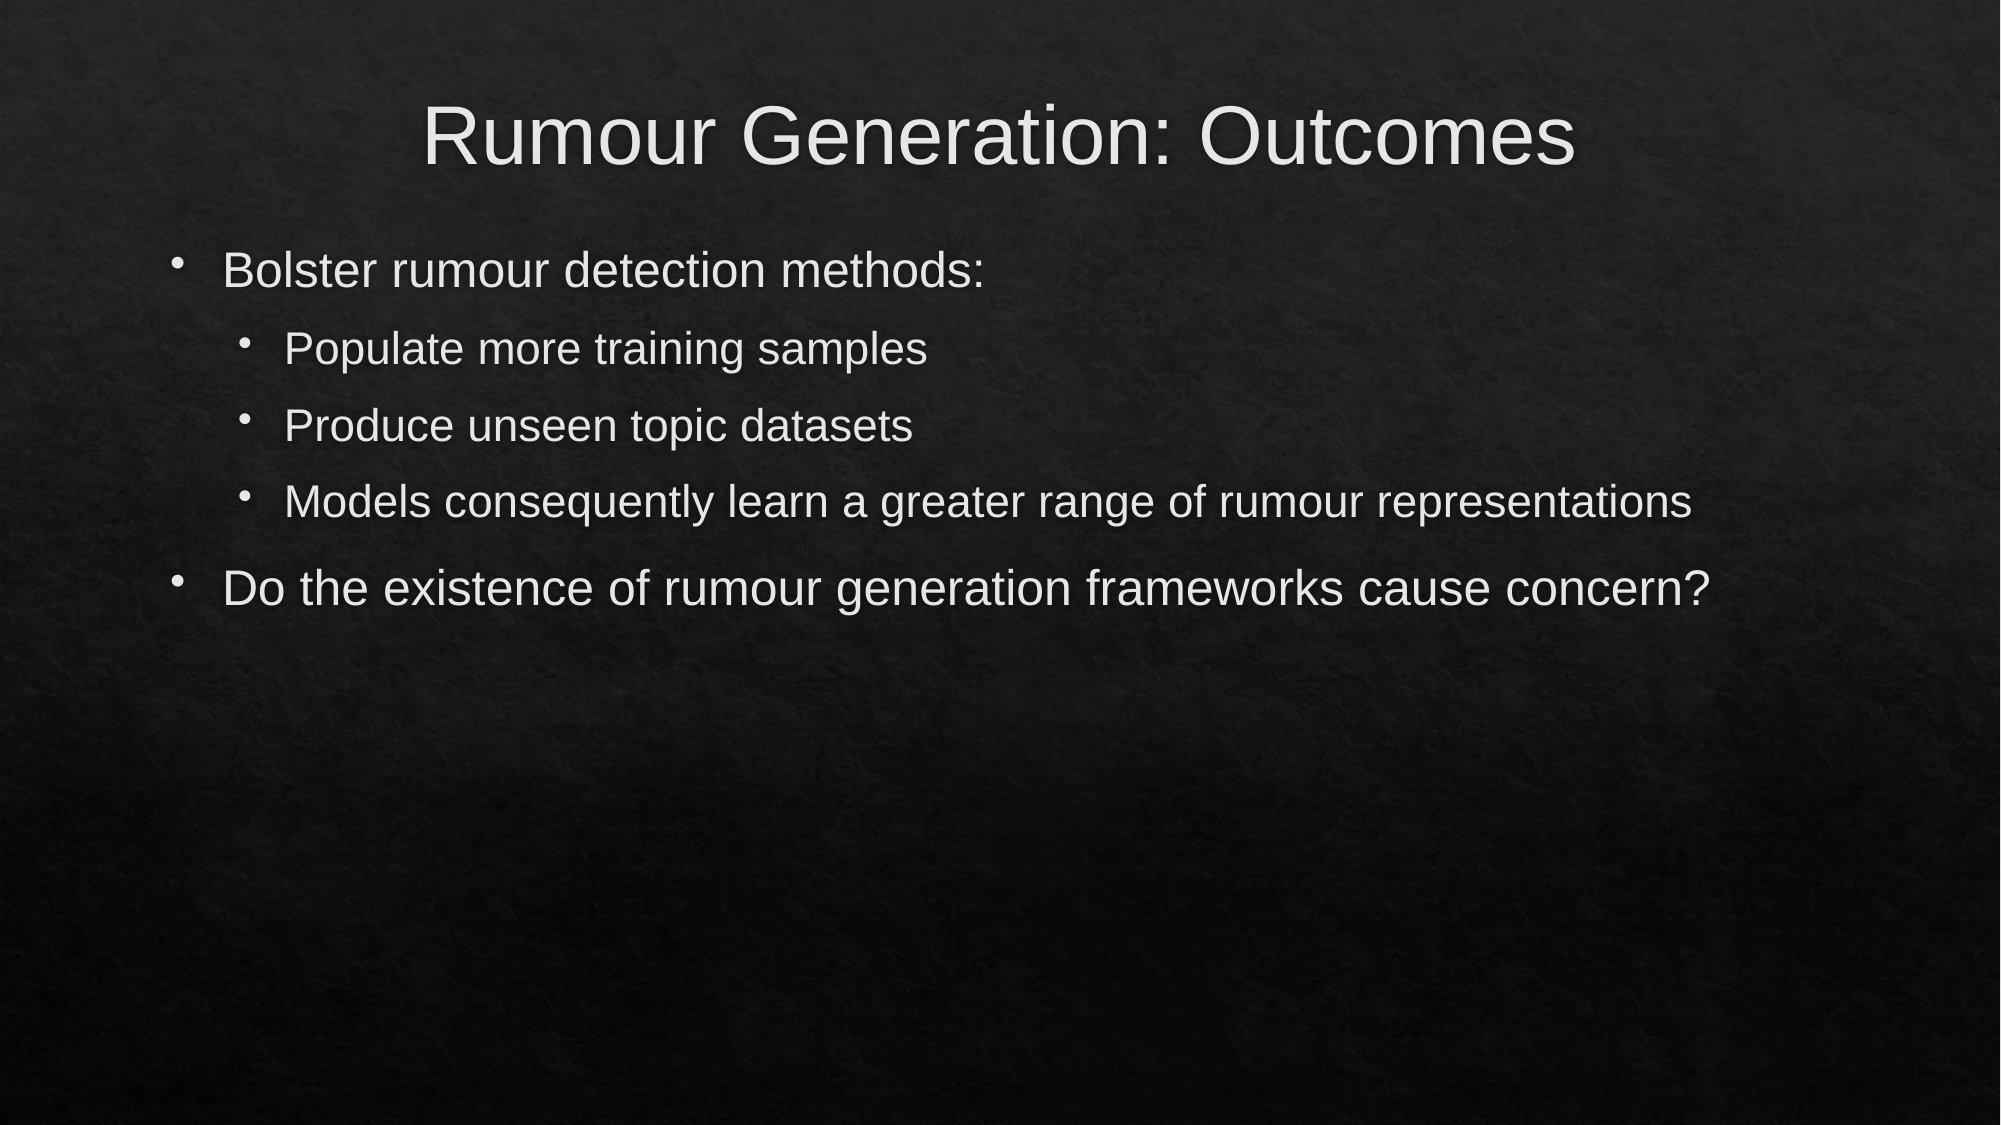

# Rumour Generation: Outcomes
Bolster rumour detection methods:
Populate more training samples
Produce unseen topic datasets
Models consequently learn a greater range of rumour representations
Do the existence of rumour generation frameworks cause concern?